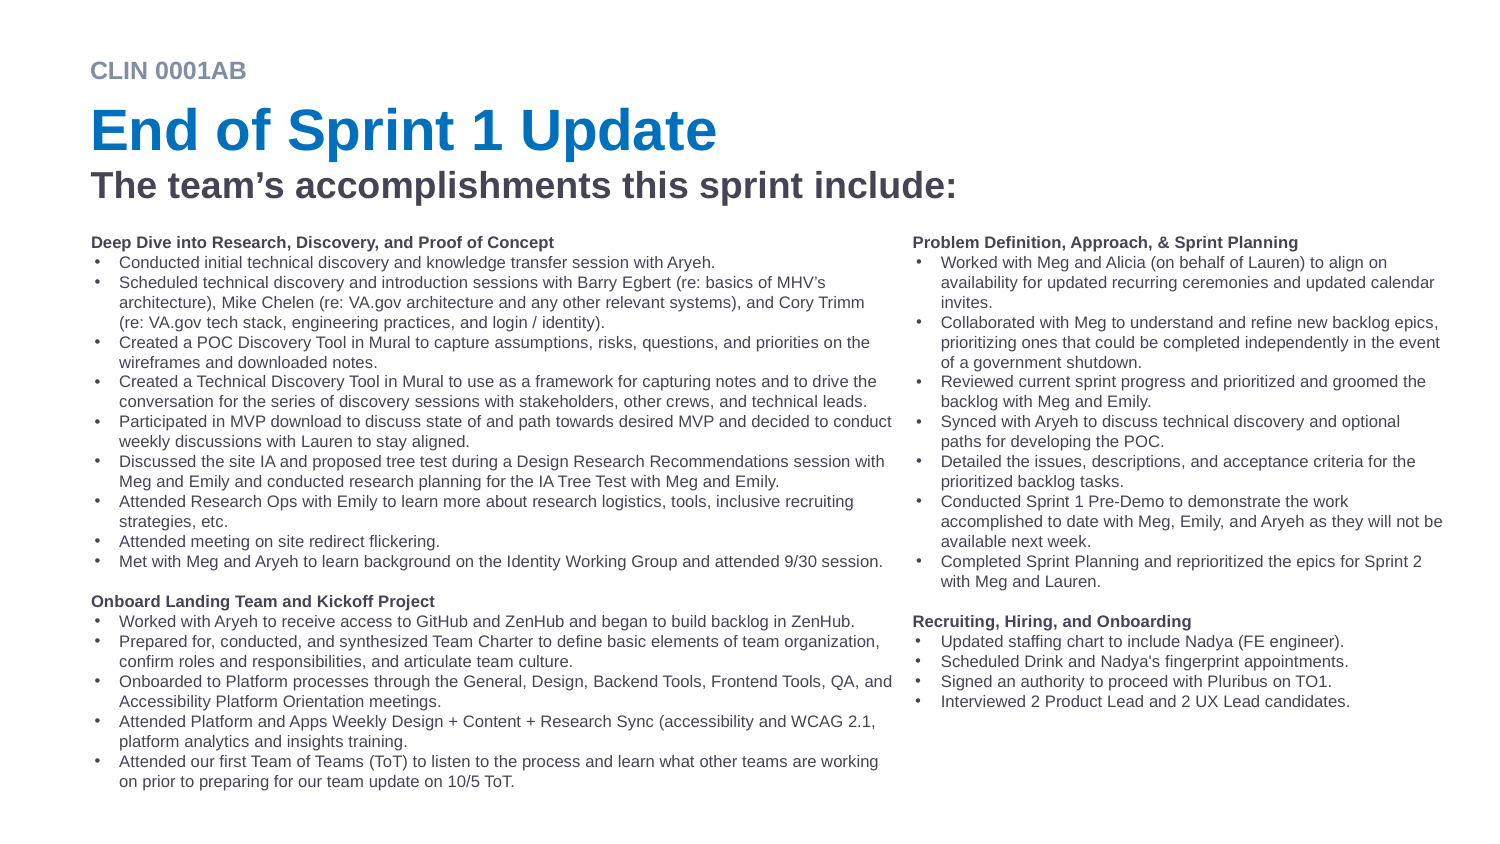

CLIN 0001AB

# End of Sprint 1 Update
The team’s accomplishments this sprint include:
Deep Dive into Research, Discovery, and Proof of Concept
Conducted initial technical discovery and knowledge transfer session with Aryeh.
Scheduled technical discovery and introduction sessions with Barry Egbert (re: basics of MHV’s architecture), Mike Chelen (re: VA.gov architecture and any other relevant systems), and Cory Trimm (re: VA.gov tech stack, engineering practices, and login / identity).
Created a POC Discovery Tool in Mural to capture assumptions, risks, questions, and priorities on the wireframes and downloaded notes.
Created a Technical Discovery Tool in Mural to use as a framework for capturing notes and to drive the conversation for the series of discovery sessions with stakeholders, other crews, and technical leads.
Participated in MVP download to discuss state of and path towards desired MVP and decided to conduct weekly discussions with Lauren to stay aligned.
Discussed the site IA and proposed tree test during a Design Research Recommendations session with Meg and Emily and conducted research planning for the IA Tree Test with Meg and Emily.
Attended Research Ops with Emily to learn more about research logistics, tools, inclusive recruiting strategies, etc.
Attended meeting on site redirect flickering.
Met with Meg and Aryeh to learn background on the Identity Working Group and attended 9/30 session.

Onboard Landing Team and Kickoff Project
Worked with Aryeh to receive access to GitHub and ZenHub and began to build backlog in ZenHub.
Prepared for, conducted, and synthesized Team Charter to define basic elements of team organization, confirm roles and responsibilities, and articulate team culture.
Onboarded to Platform processes through the General, Design, Backend Tools, Frontend Tools, QA, and Accessibility Platform Orientation meetings.
Attended Platform and Apps Weekly Design + Content + Research Sync (accessibility and WCAG 2.1, platform analytics and insights training.
Attended our first Team of Teams (ToT) to listen to the process and learn what other teams are working on prior to preparing for our team update on 10/5 ToT.
Problem Definition, Approach, & Sprint Planning
Worked with Meg and Alicia (on behalf of Lauren) to align on availability for updated recurring ceremonies and updated calendar invites.
Collaborated with Meg to understand and refine new backlog epics, prioritizing ones that could be completed independently in the event of a government shutdown.
Reviewed current sprint progress and prioritized and groomed the backlog with Meg and Emily.
Synced with Aryeh to discuss technical discovery and optional paths for developing the POC.
Detailed the issues, descriptions, and acceptance criteria for the prioritized backlog tasks.
Conducted Sprint 1 Pre-Demo to demonstrate the work accomplished to date with Meg, Emily, and Aryeh as they will not be available next week.
Completed Sprint Planning and reprioritized the epics for Sprint 2 with Meg and Lauren.

Recruiting, Hiring, and Onboarding
Updated staffing chart to include Nadya (FE engineer).
Scheduled Drink and Nadya's fingerprint appointments.
Signed an authority to proceed with Pluribus on TO1.
Interviewed 2 Product Lead and 2 UX Lead candidates.